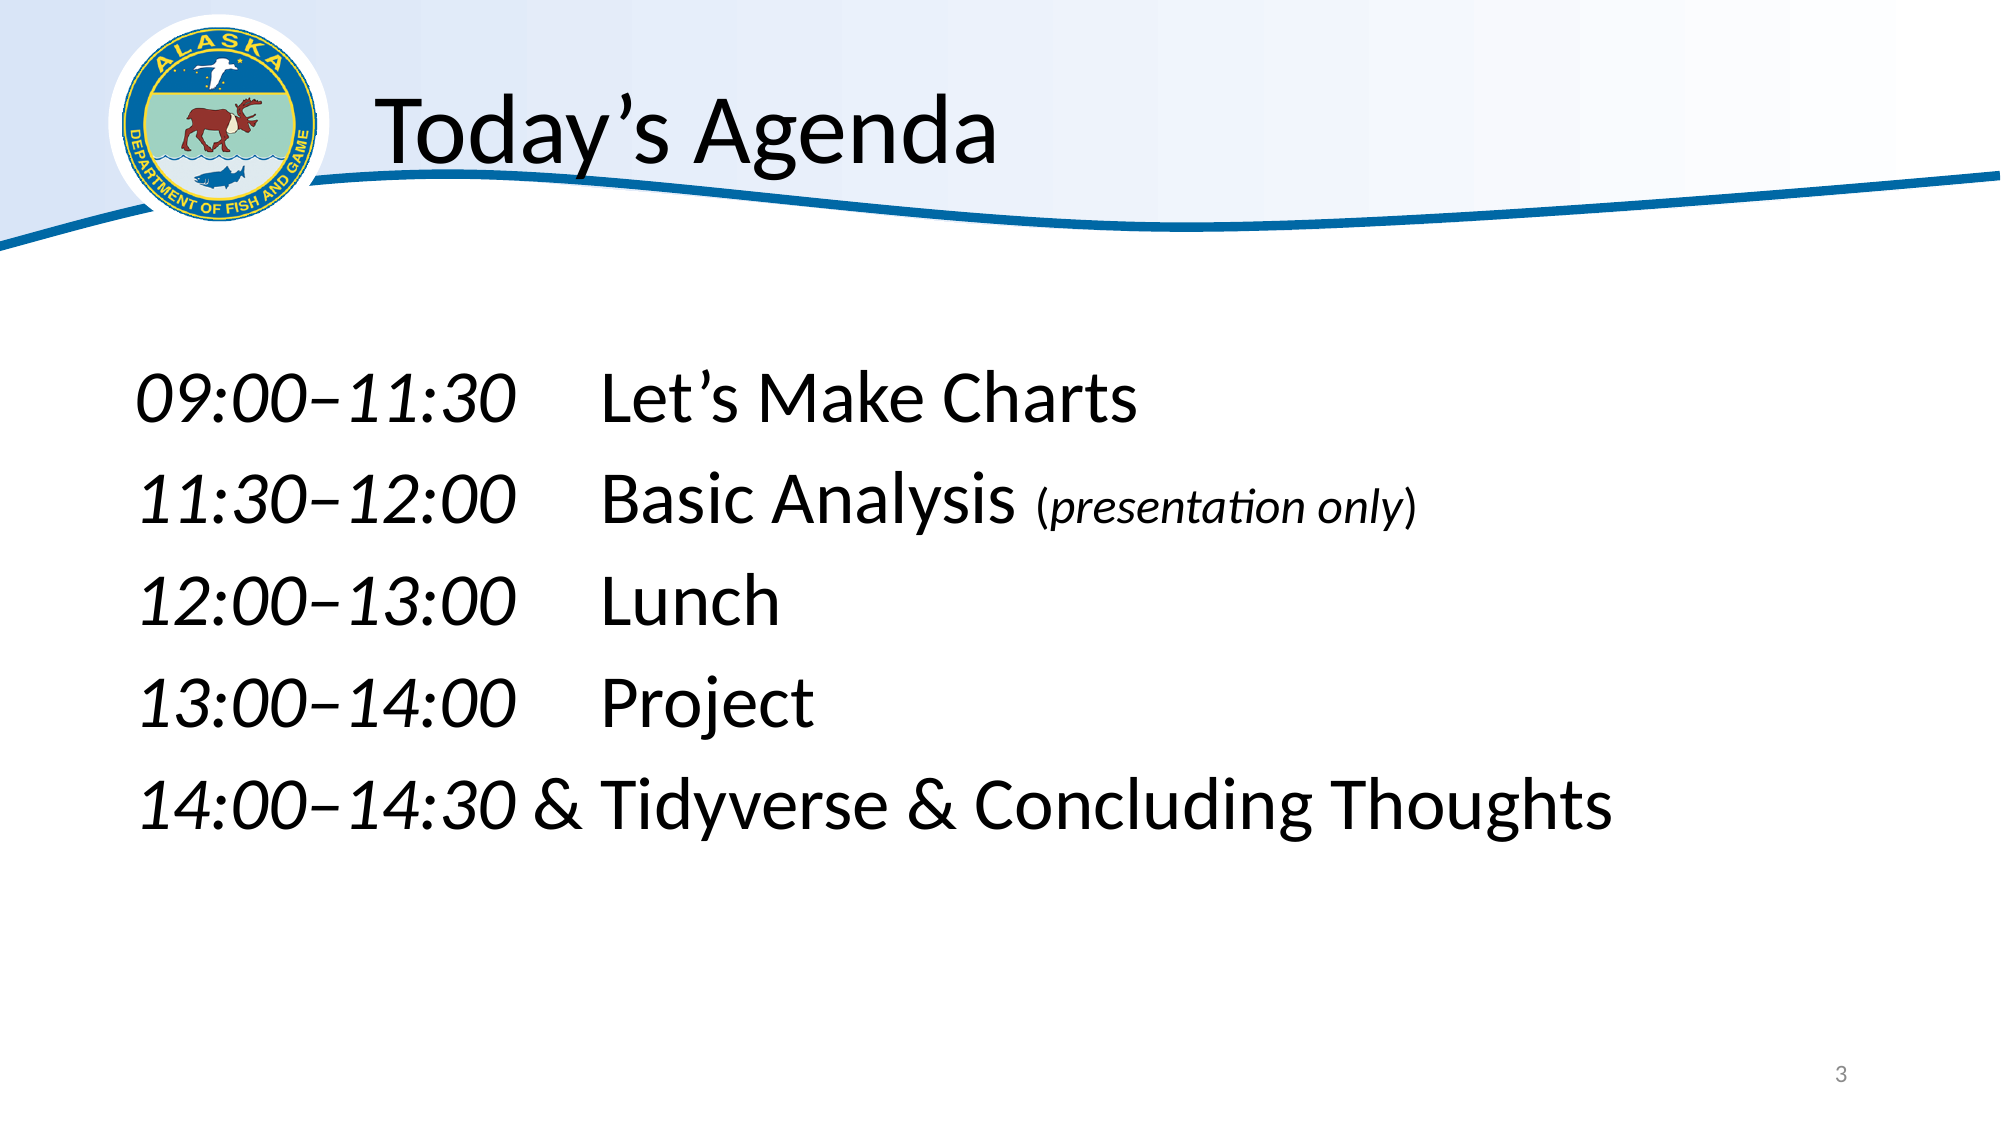

# Today’s Agenda
09:00–11:30     Let’s Make Charts
11:30–12:00     Basic Analysis (presentation only)
12:00–13:00     Lunch
13:00–14:00     Project
14:00–14:30 & Tidyverse & Concluding Thoughts
3